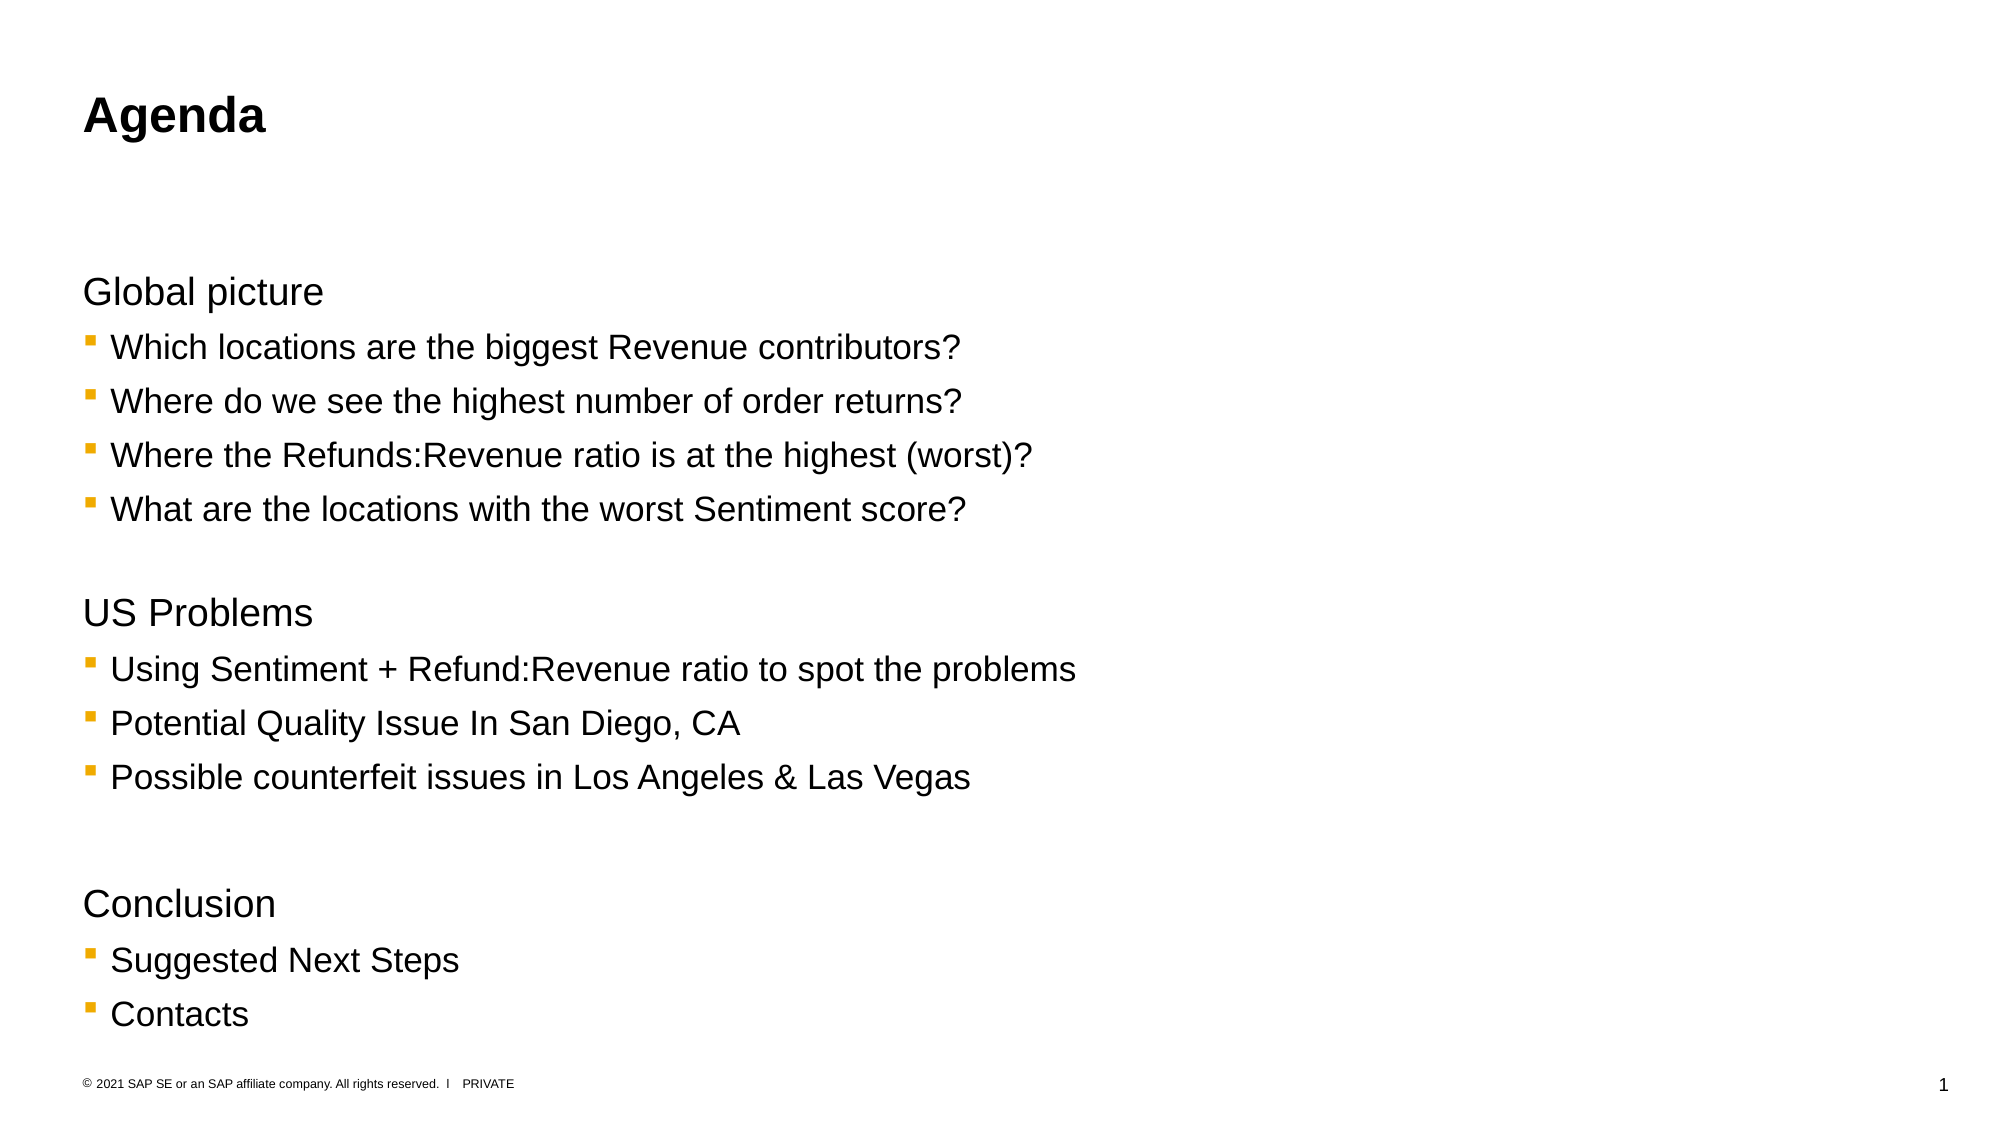

# Agenda
Global picture
Which locations are the biggest Revenue contributors?
Where do we see the highest number of order returns?
Where the Refunds:Revenue ratio is at the highest (worst)?
What are the locations with the worst Sentiment score?
US Problems
Using Sentiment + Refund:Revenue ratio to spot the problems
Potential Quality Issue In San Diego, CA
Possible counterfeit issues in Los Angeles & Las Vegas

Conclusion
Suggested Next Steps
Contacts